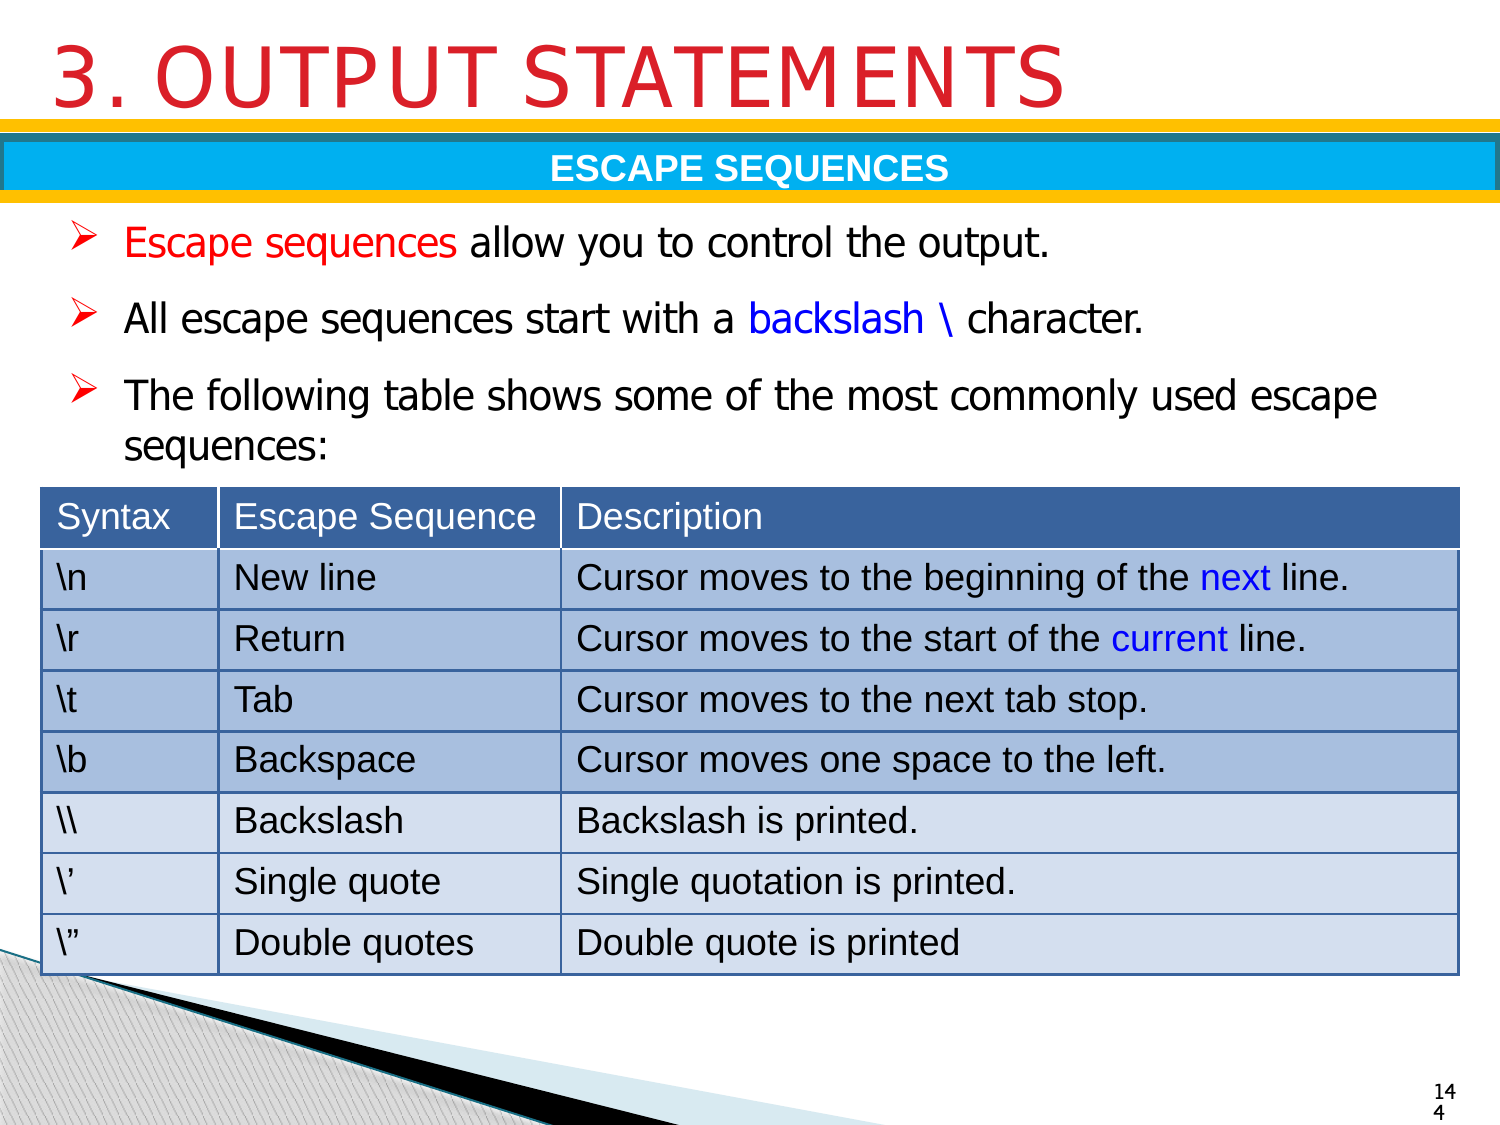

# 3. OUTPUT STATEMENTS
ESCAPE SEQUENCES
Escape sequences allow you to control the output.
All escape sequences start with a backslash \ character.
The following table shows some of the most commonly used escape sequences:
| Syntax | Escape Sequence | Description |
| --- | --- | --- |
| \n | New line | Cursor moves to the beginning of the next line. |
| \r | Return | Cursor moves to the start of the current line. |
| \t | Tab | Cursor moves to the next tab stop. |
| \b | Backspace | Cursor moves one space to the left. |
| \\ | Backslash | Backslash is printed. |
| \’ | Single quote | Single quotation is printed. |
| \” | Double quotes | Double quote is printed |
144